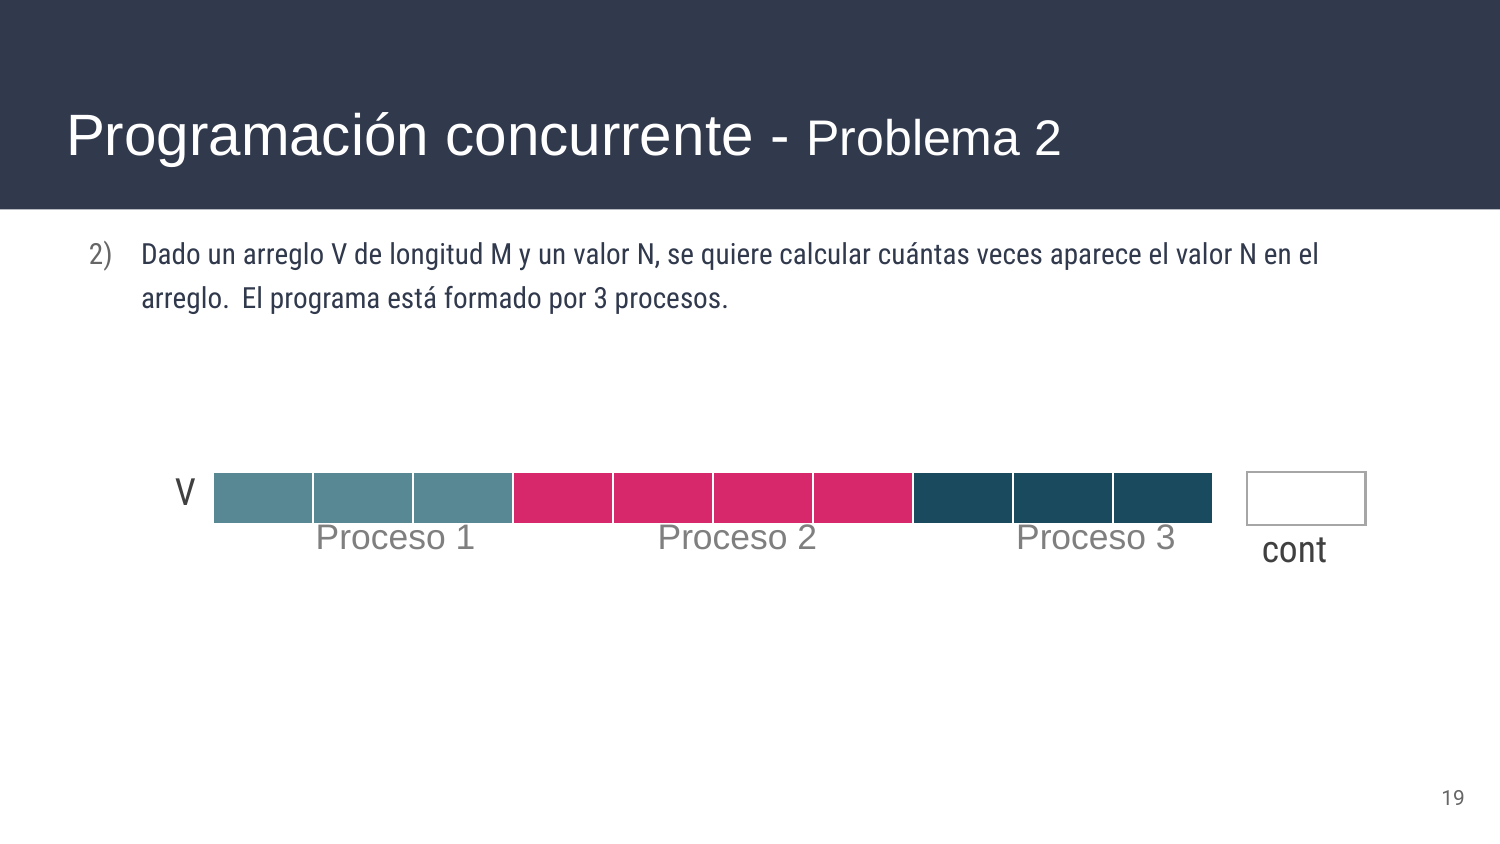

# Programación concurrente - Problema 2
Dado un arreglo V de longitud M y un valor N, se quiere calcular cuántas veces aparece el valor N en el arreglo. El programa está formado por 3 procesos.
V
|  |  |  |  |  |  |  |  |  |  |
| --- | --- | --- | --- | --- | --- | --- | --- | --- | --- |

Proceso 1
Proceso 2
Proceso 3
cont
19